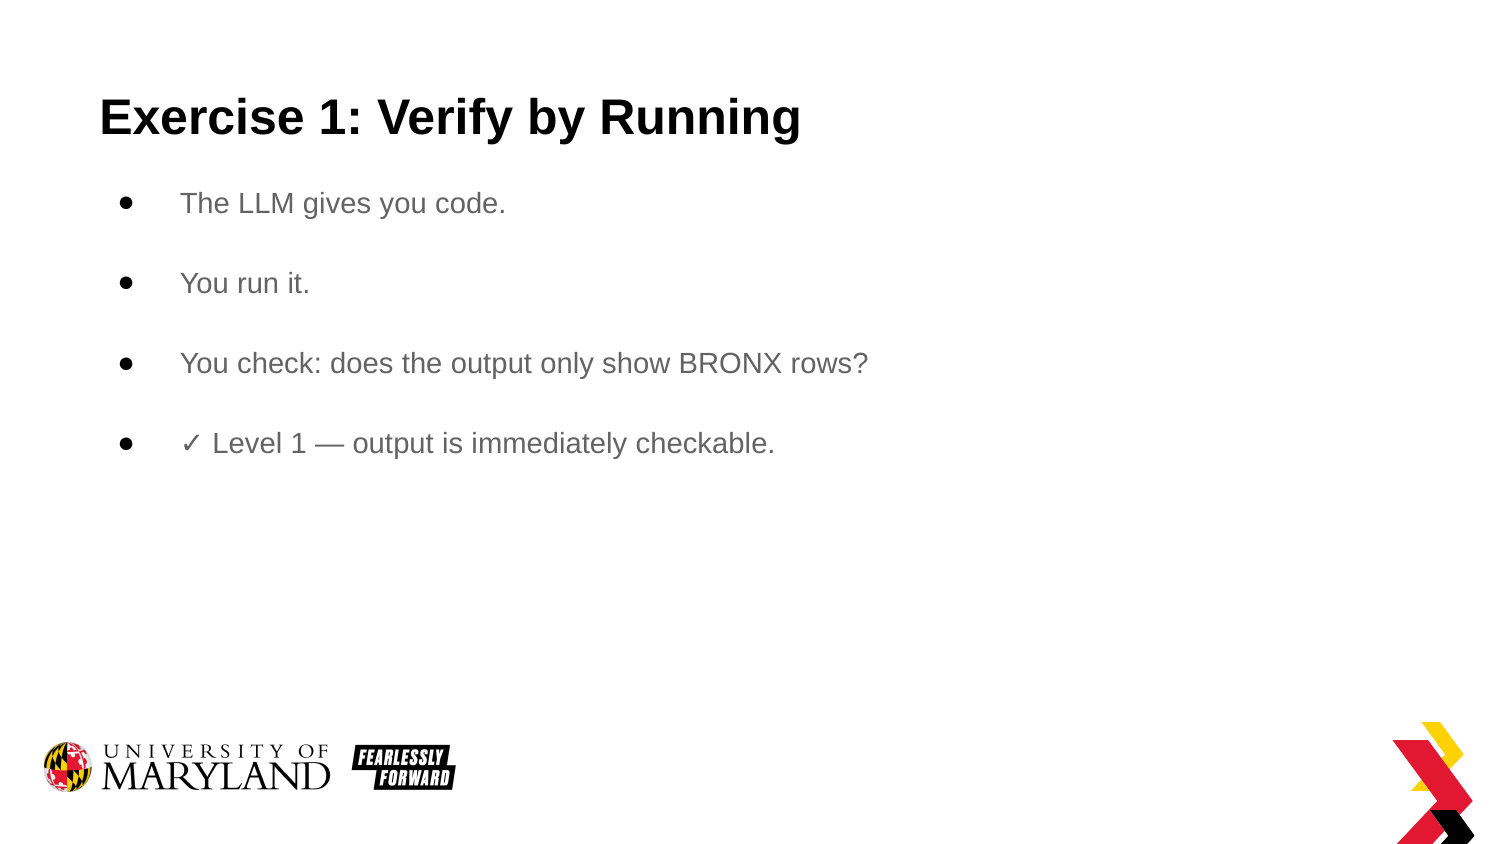

# Exercise 1: Verify by Running
The LLM gives you code.

You run it.

You check: does the output only show BRONX rows?

✓ Level 1 — output is immediately checkable.